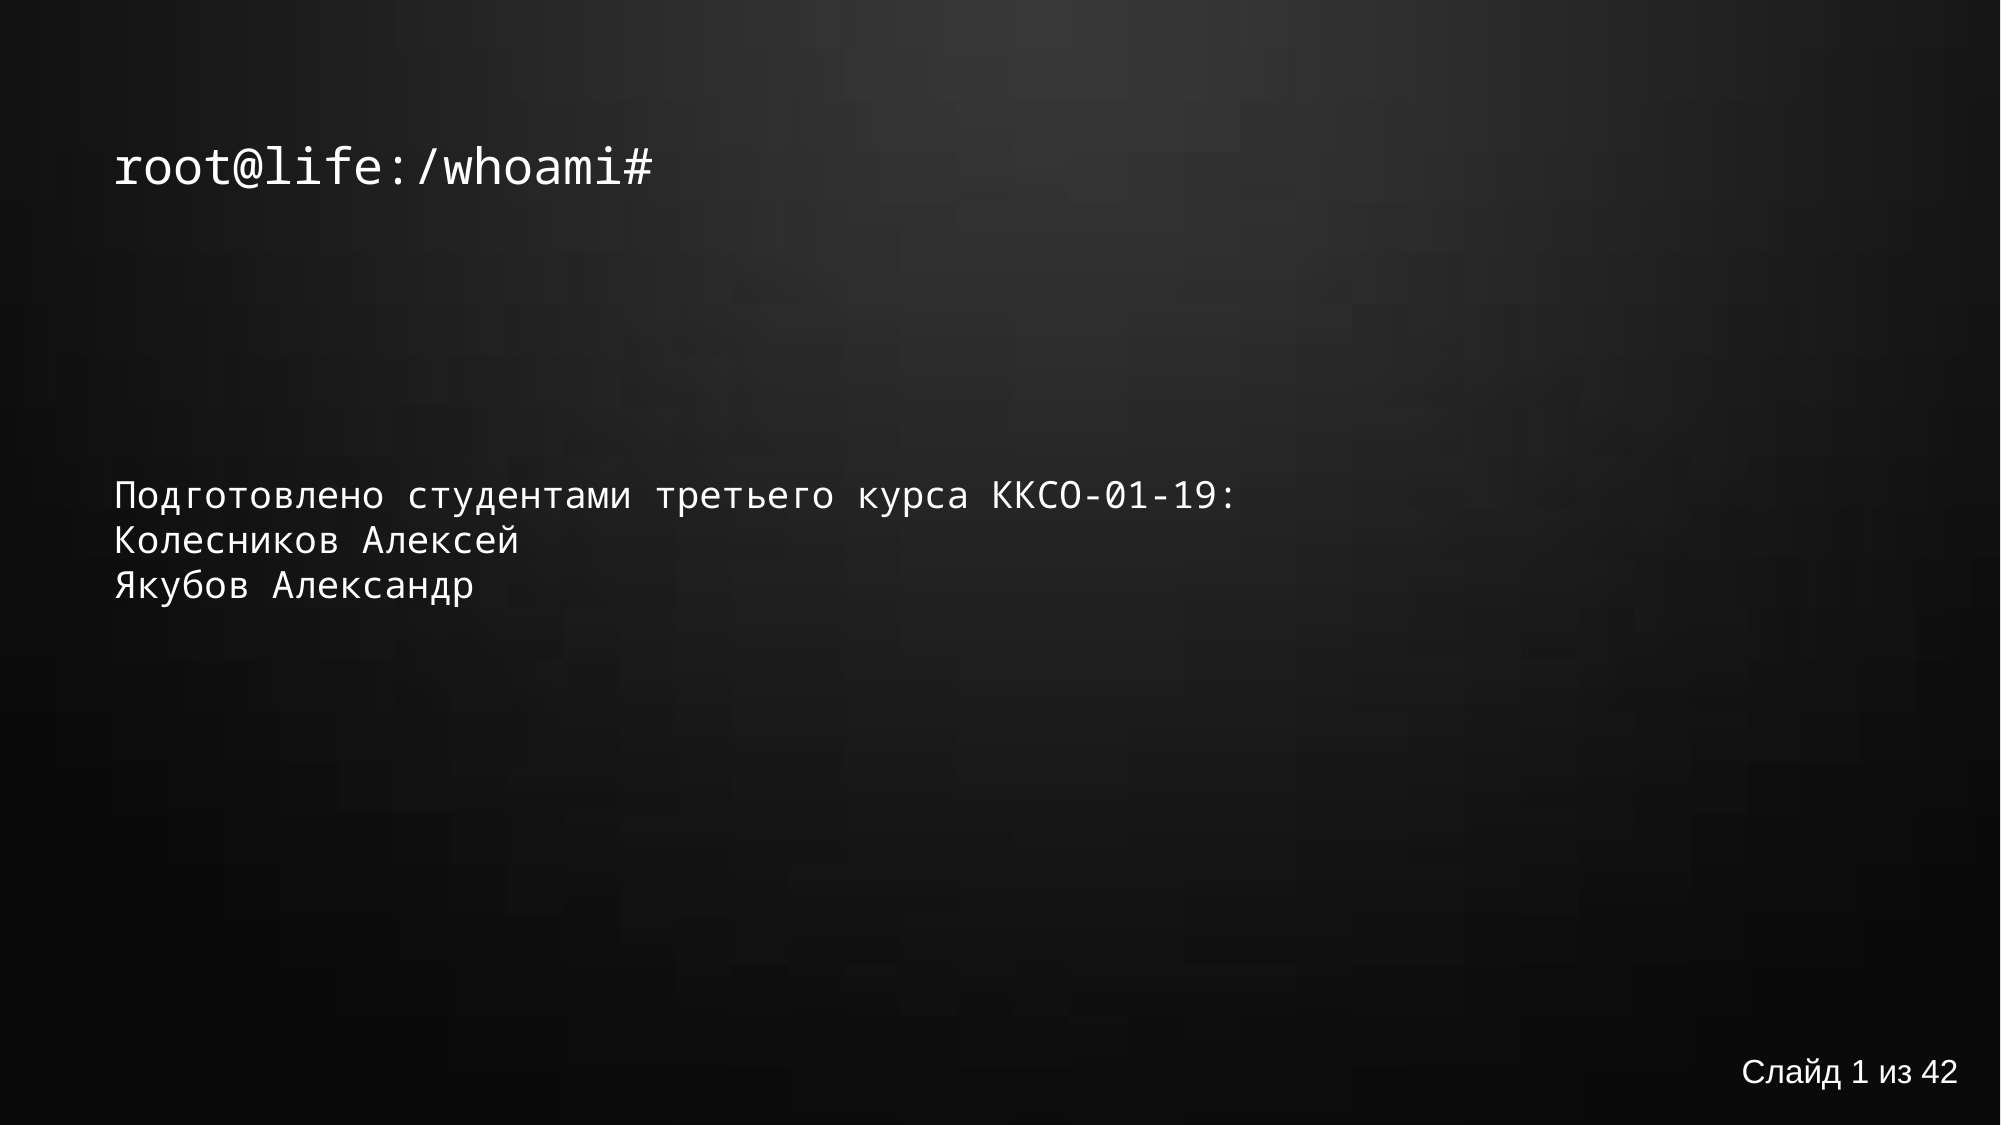

root@life:/whoami#
Подготовлено студентами третьего курса ККСО-01-19:
Колесников Алексей
Якубов Александр